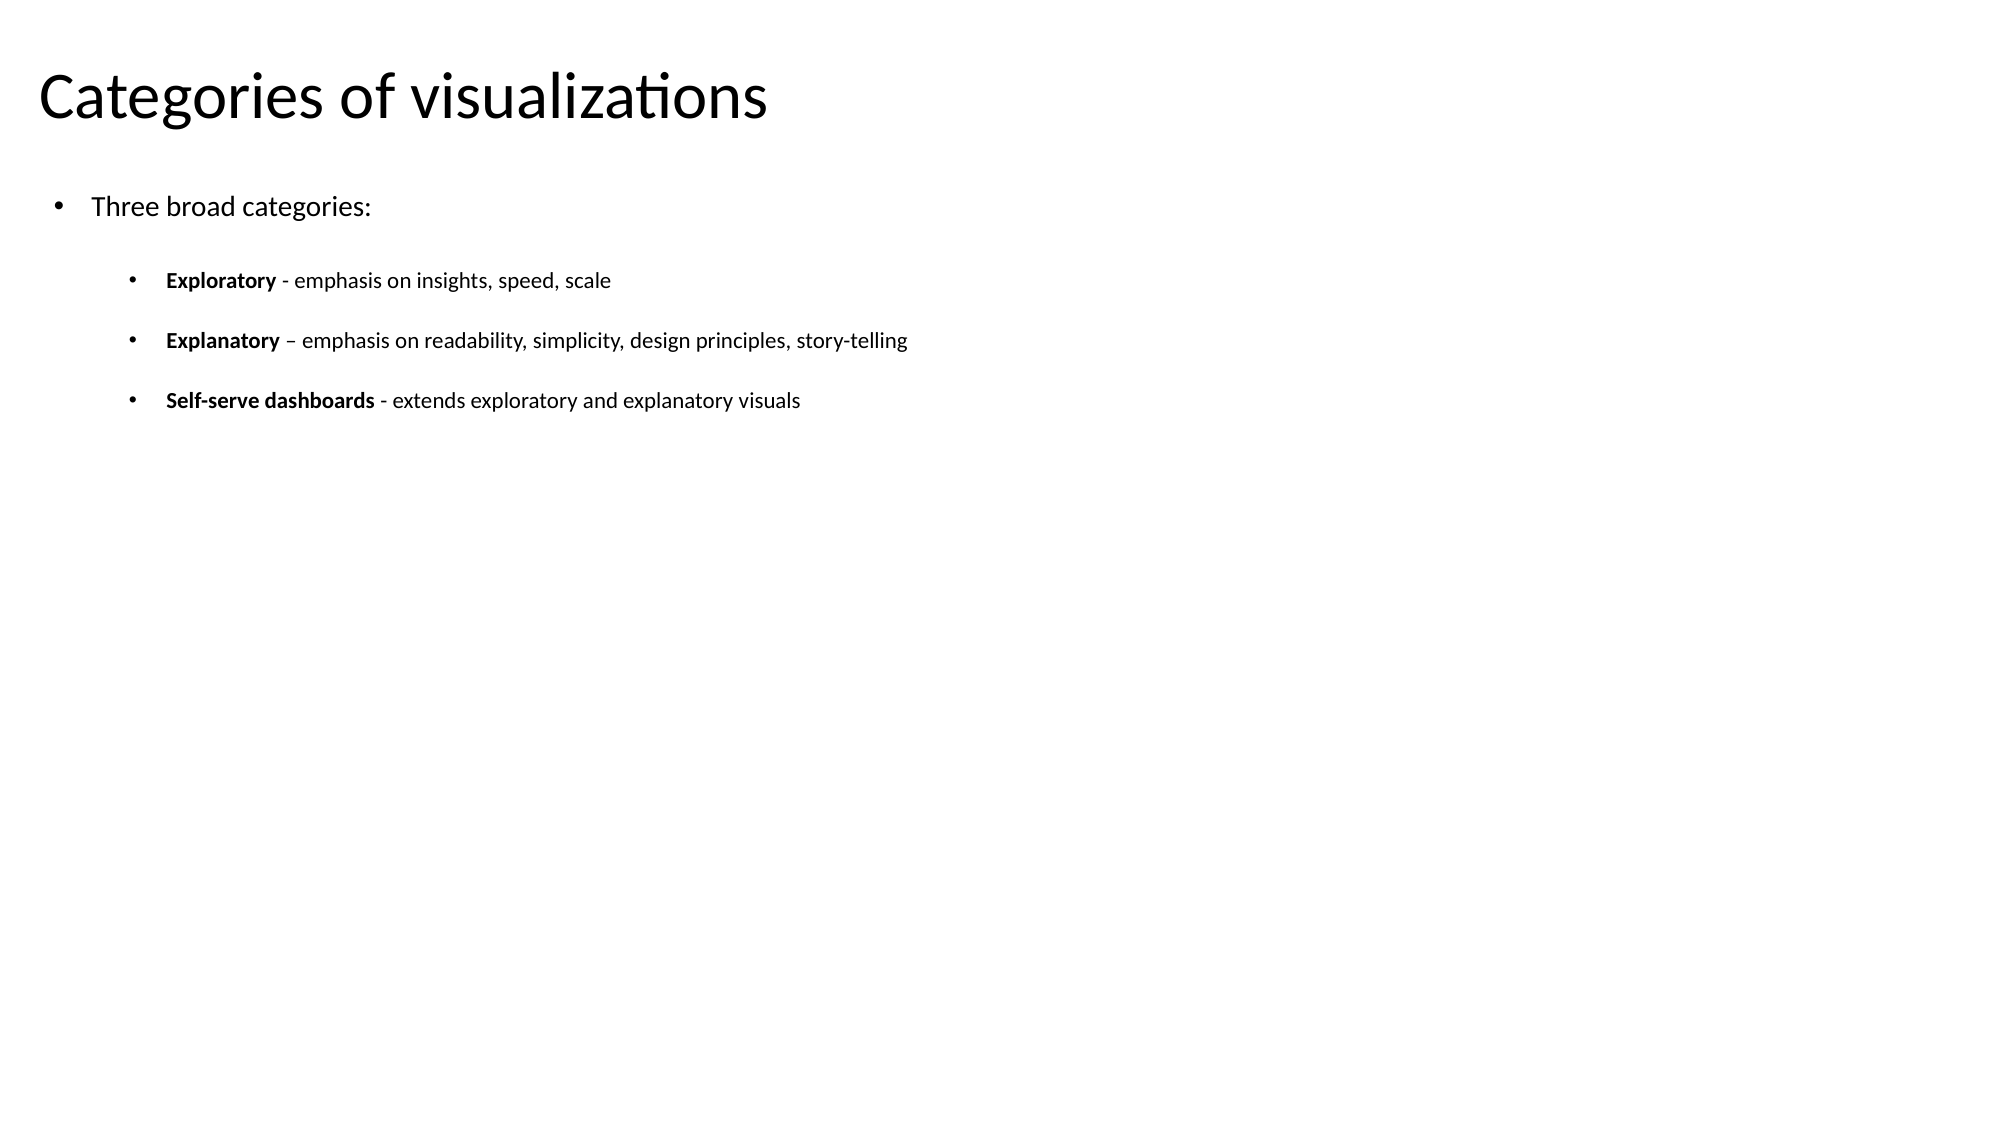

# Categories of visualizations
Three broad categories:
Exploratory - emphasis on insights, speed, scale
Explanatory – emphasis on readability, simplicity, design principles, story-telling
Self-serve dashboards - extends exploratory and explanatory visuals